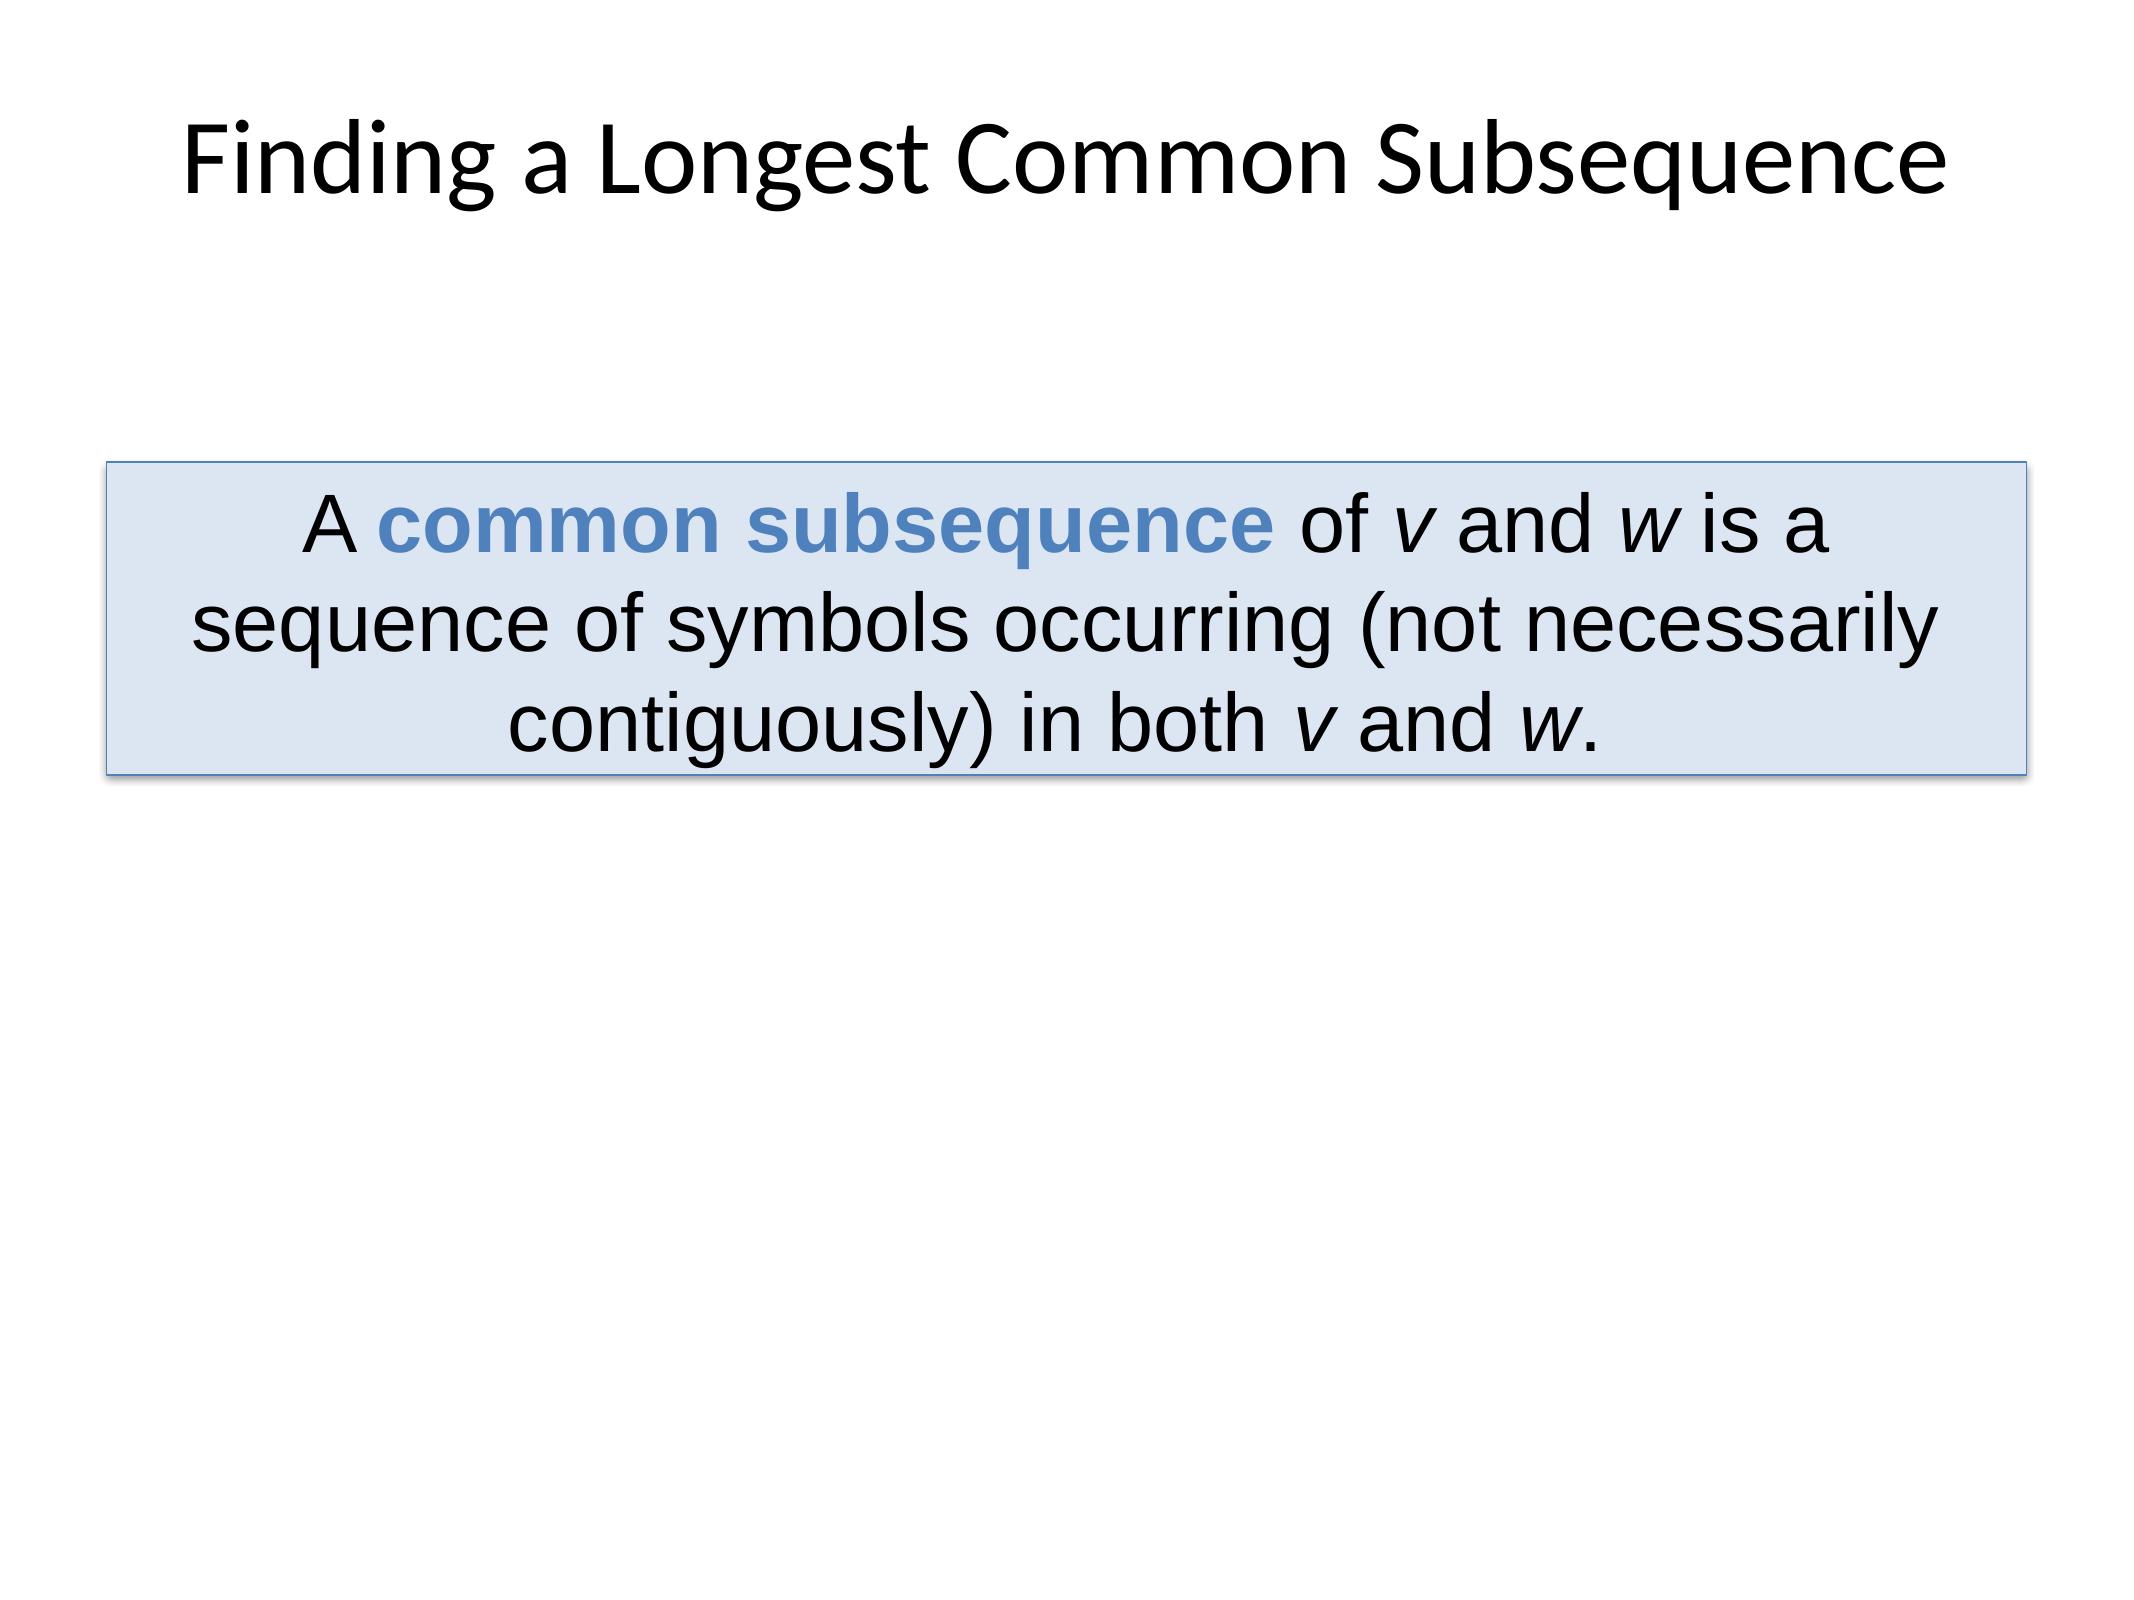

# Finding a Longest Common Subsequence
A common subsequence of v and w is a sequence of symbols occurring (not necessarily contiguously) in both v and w.